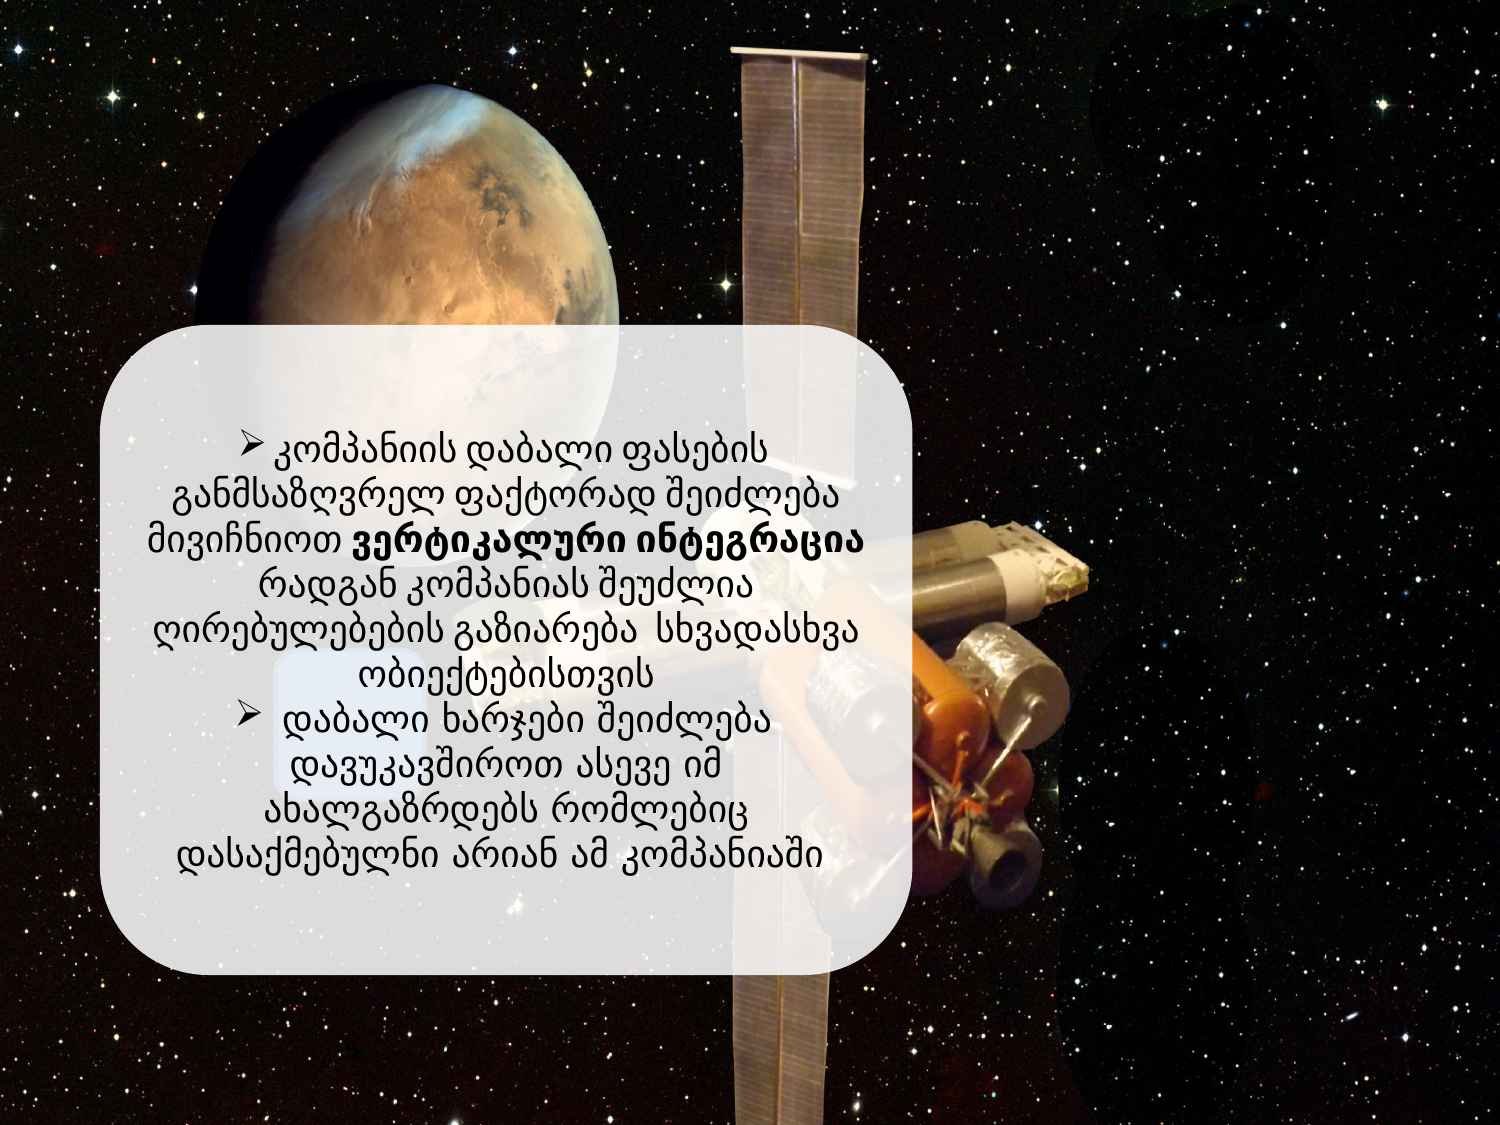

კომპანიის დაბალი ფასების განმსაზღვრელ ფაქტორად შეიძლება მივიჩნიოთ ვერტიკალური ინტეგრაცია რადგან კომპანიას შეუძლია ღირებულებების გაზიარება  სხვადასხვა ობიექტებისთვის
 დაბალი ხარჯები შეიძლება დავუკავშიროთ ასევე იმ ახალგაზრდებს რომლებიც დასაქმებულნი არიან ამ კომპანიაში